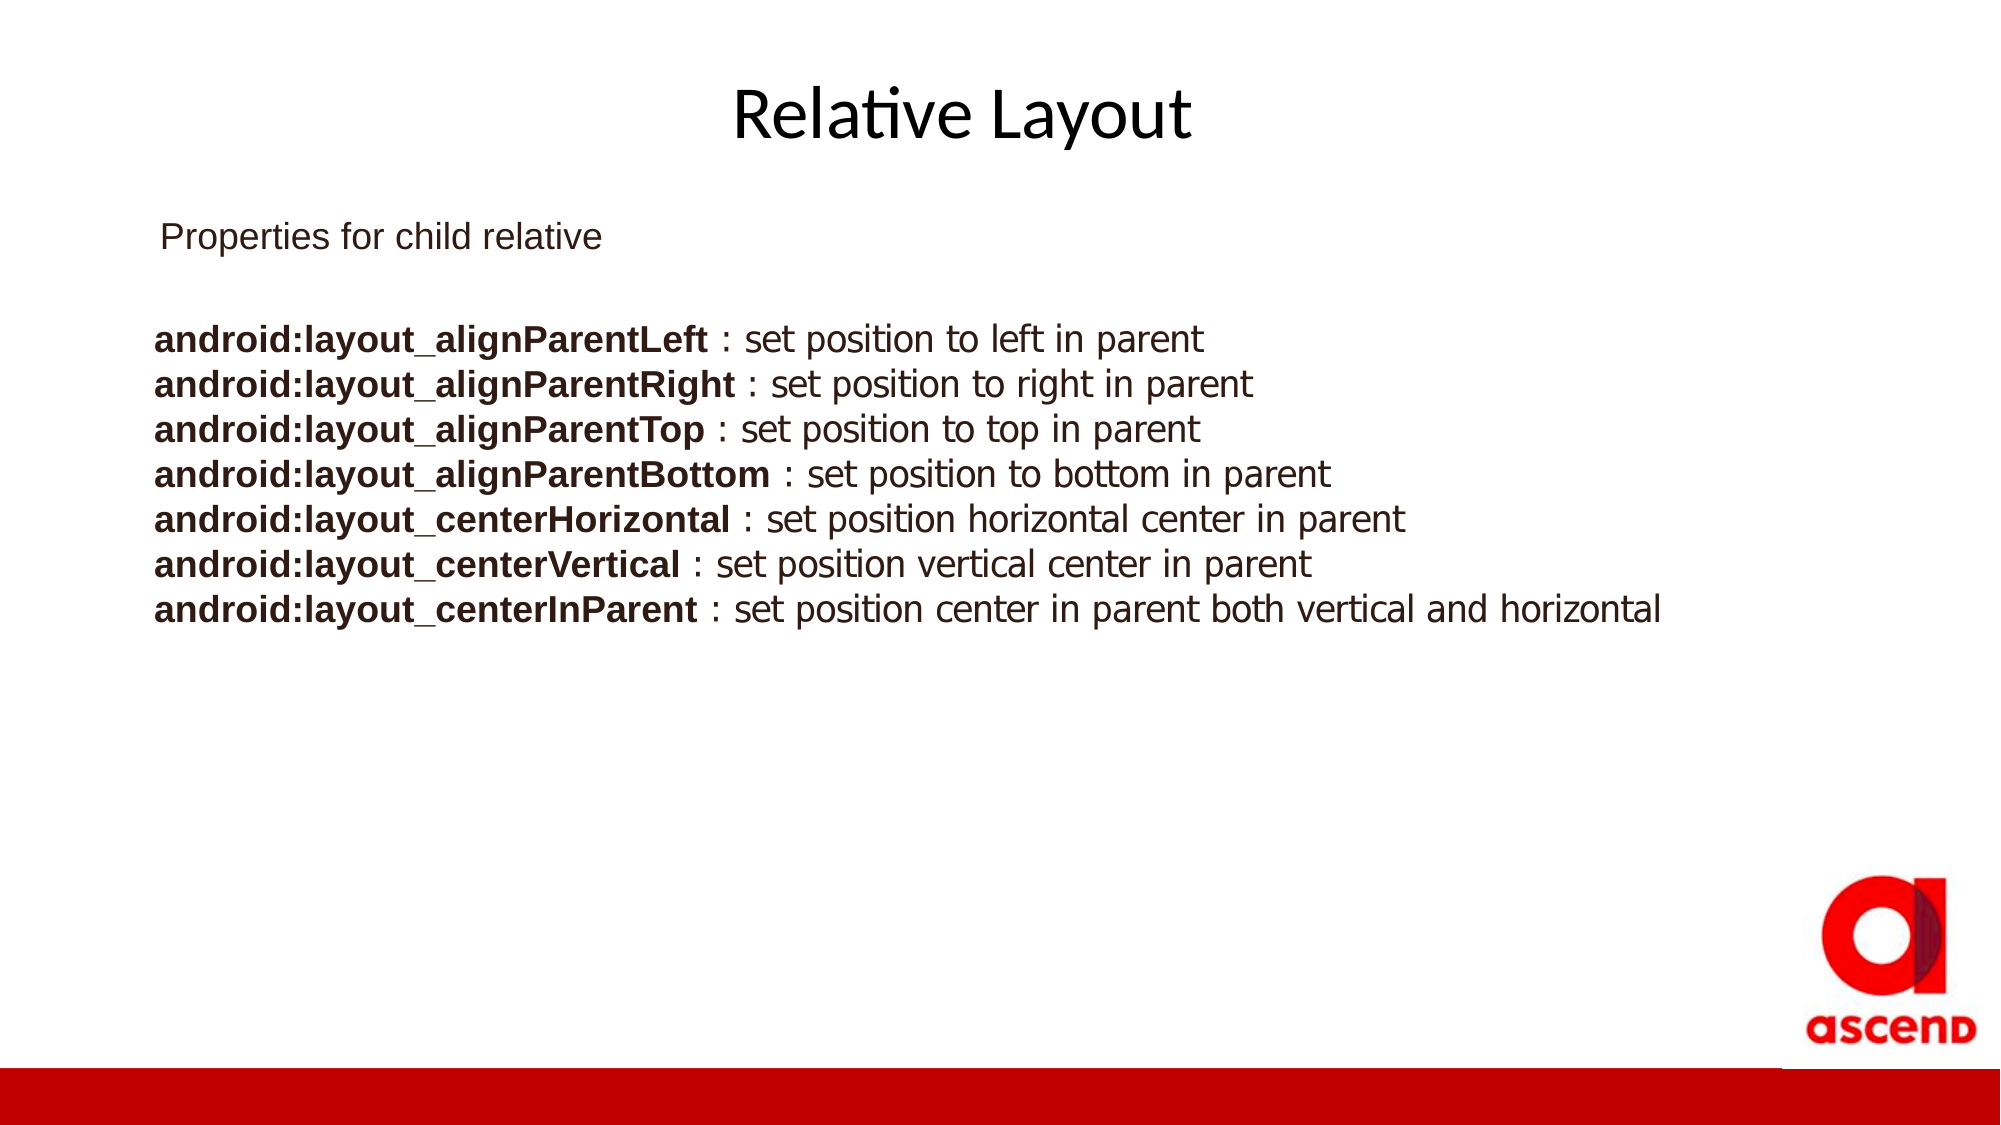

Relative Layout
Properties for child relative
android:layout_alignParentLeft : set position to left in parent android:layout_alignParentRight : set position to right in parent android:layout_alignParentTop : set position to top in parent android:layout_alignParentBottom : set position to bottom in parent
android:layout_centerHorizontal : set position horizontal center in parent android:layout_centerVertical : set position vertical center in parent android:layout_centerInParent : set position center in parent both vertical and horizontal